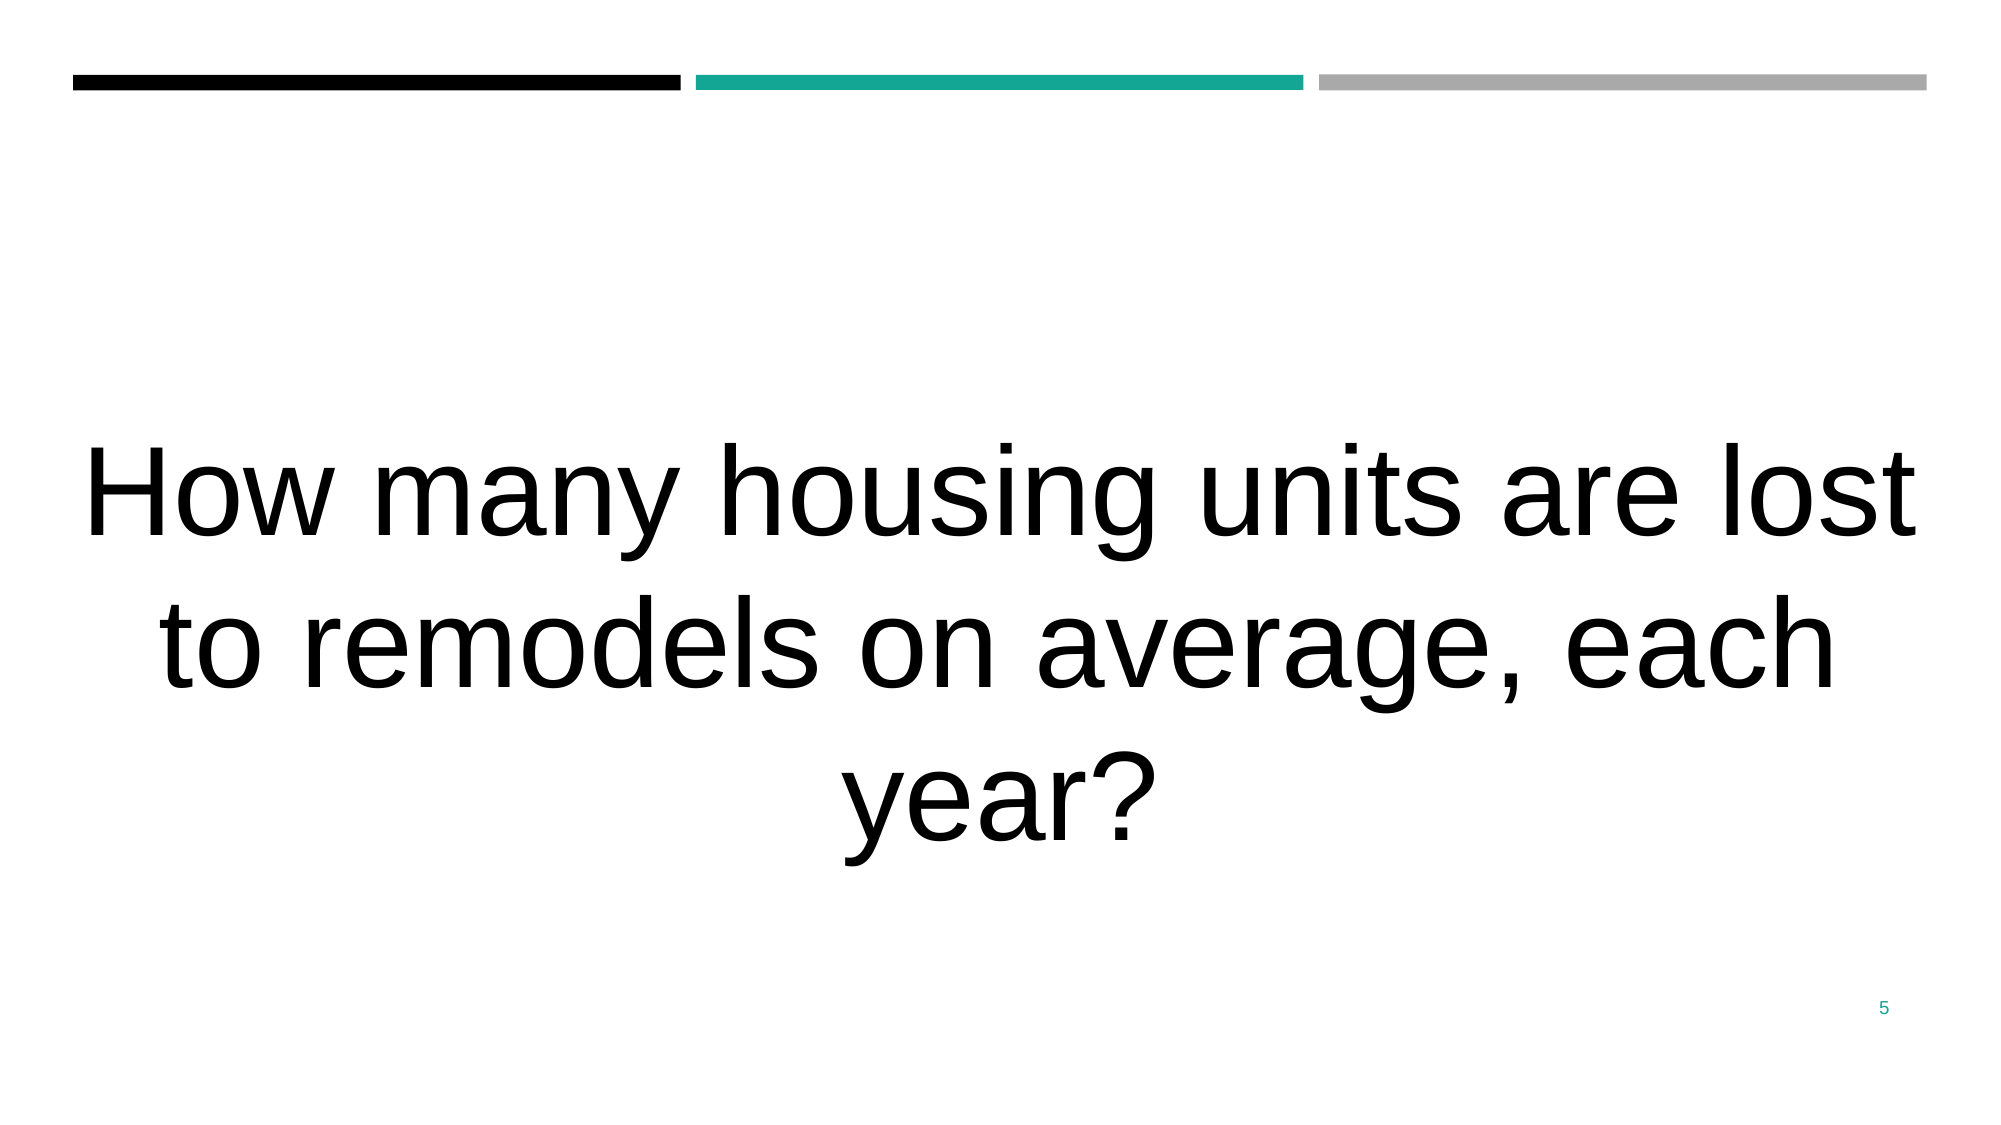

How many housing units are lost to remodels on average, each year?
5